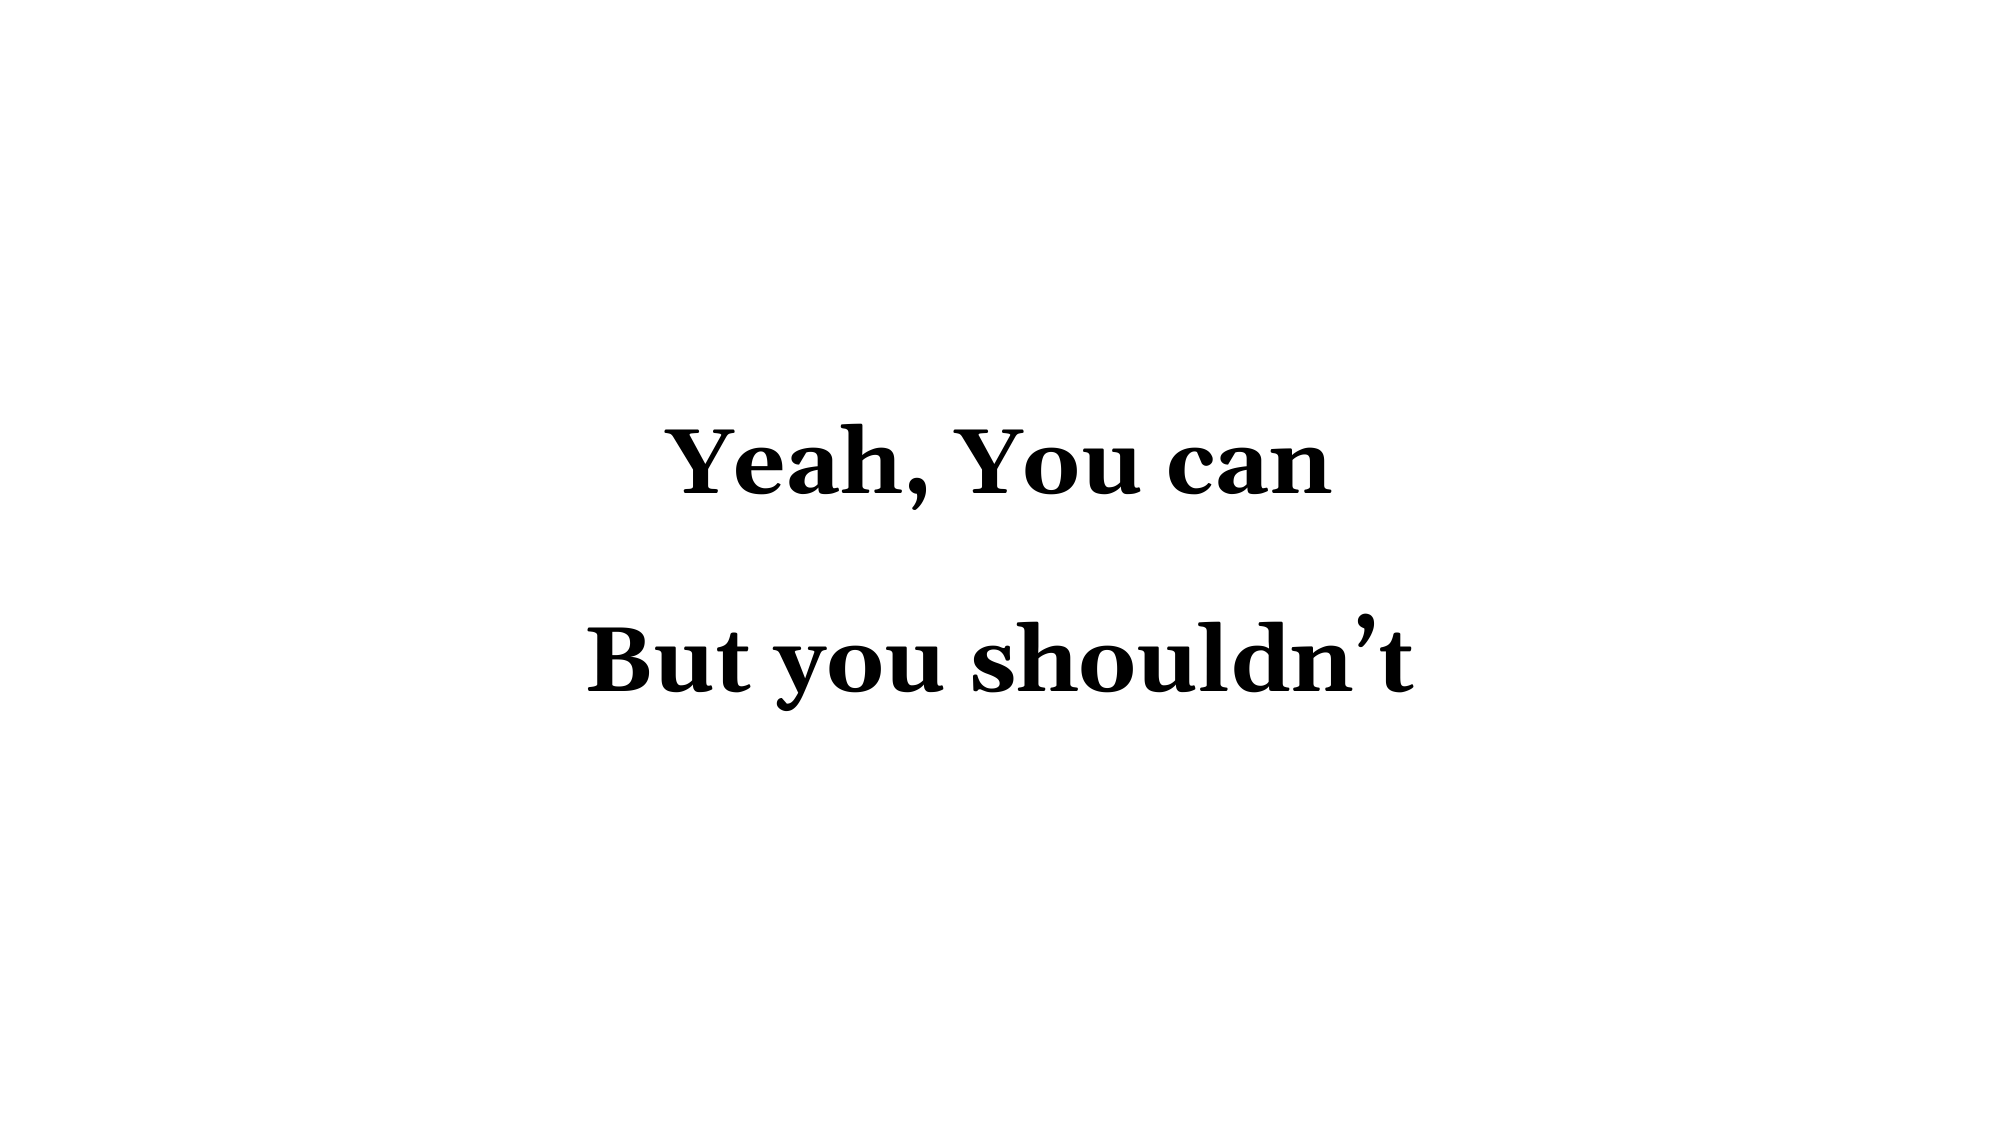

# Yeah, You can But you shouldn’t